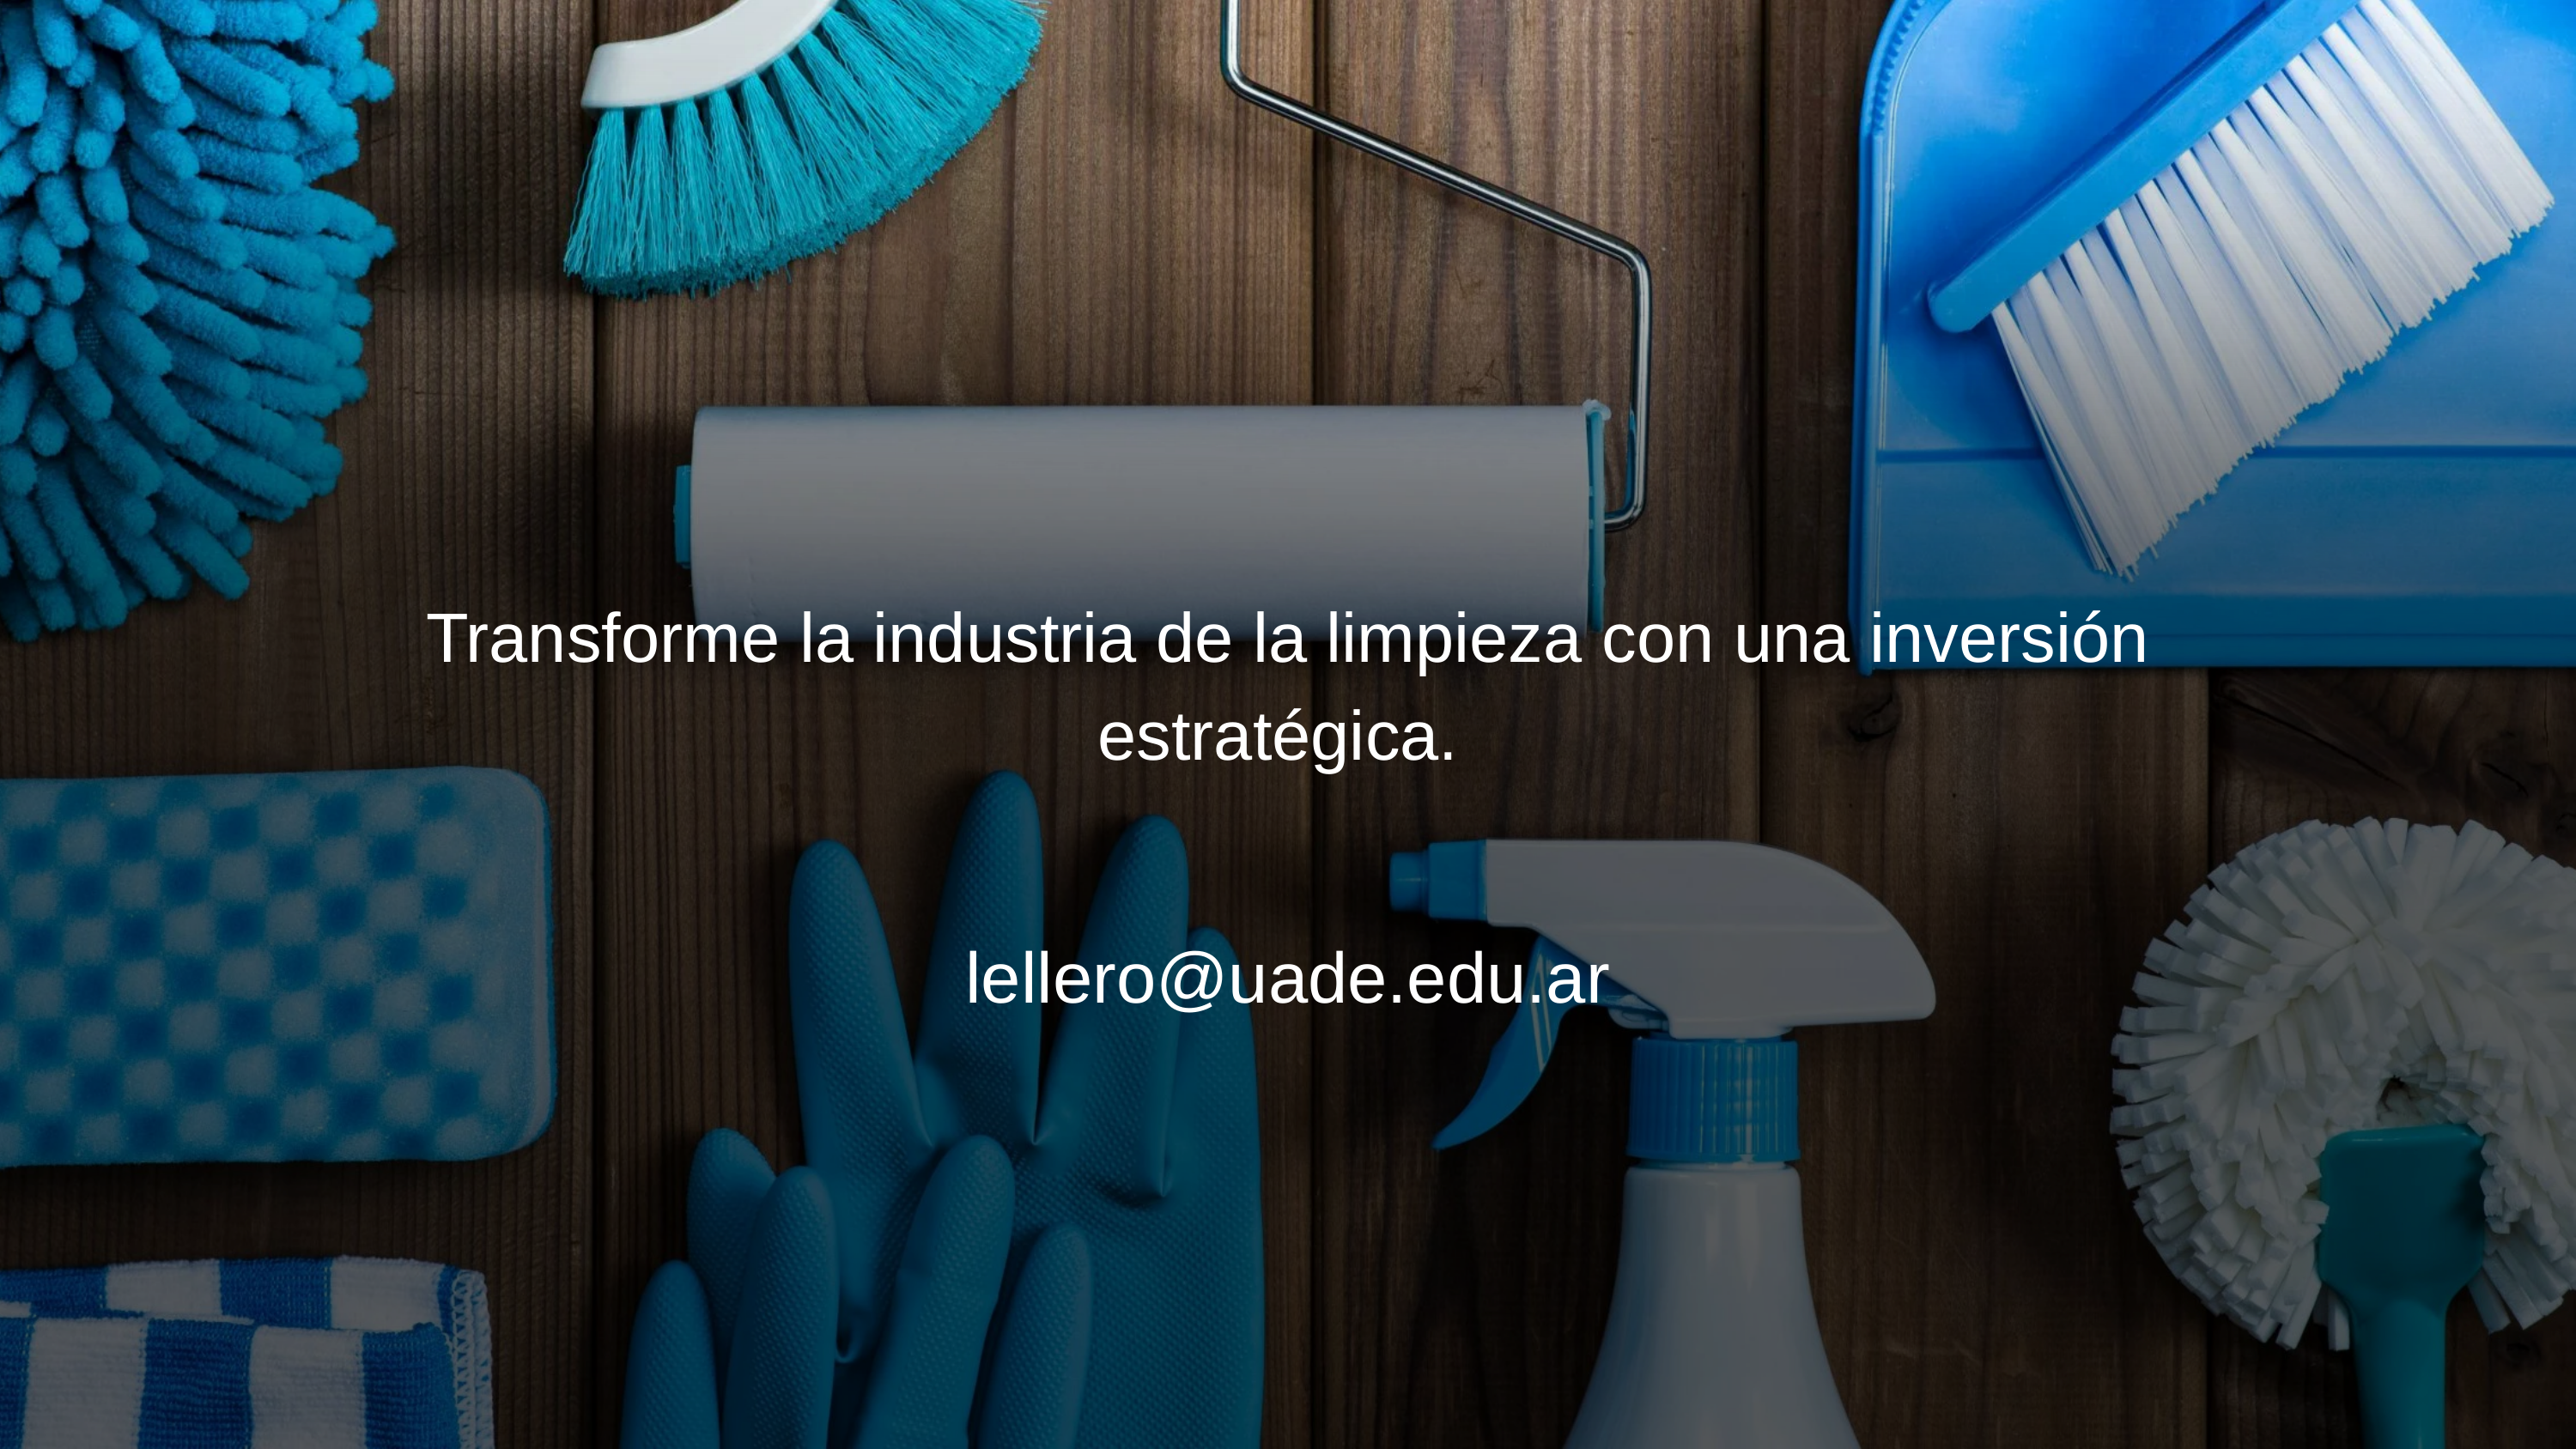

Transforme la industria de la limpieza con una inversión estratégica.
lellero@uade.edu.ar